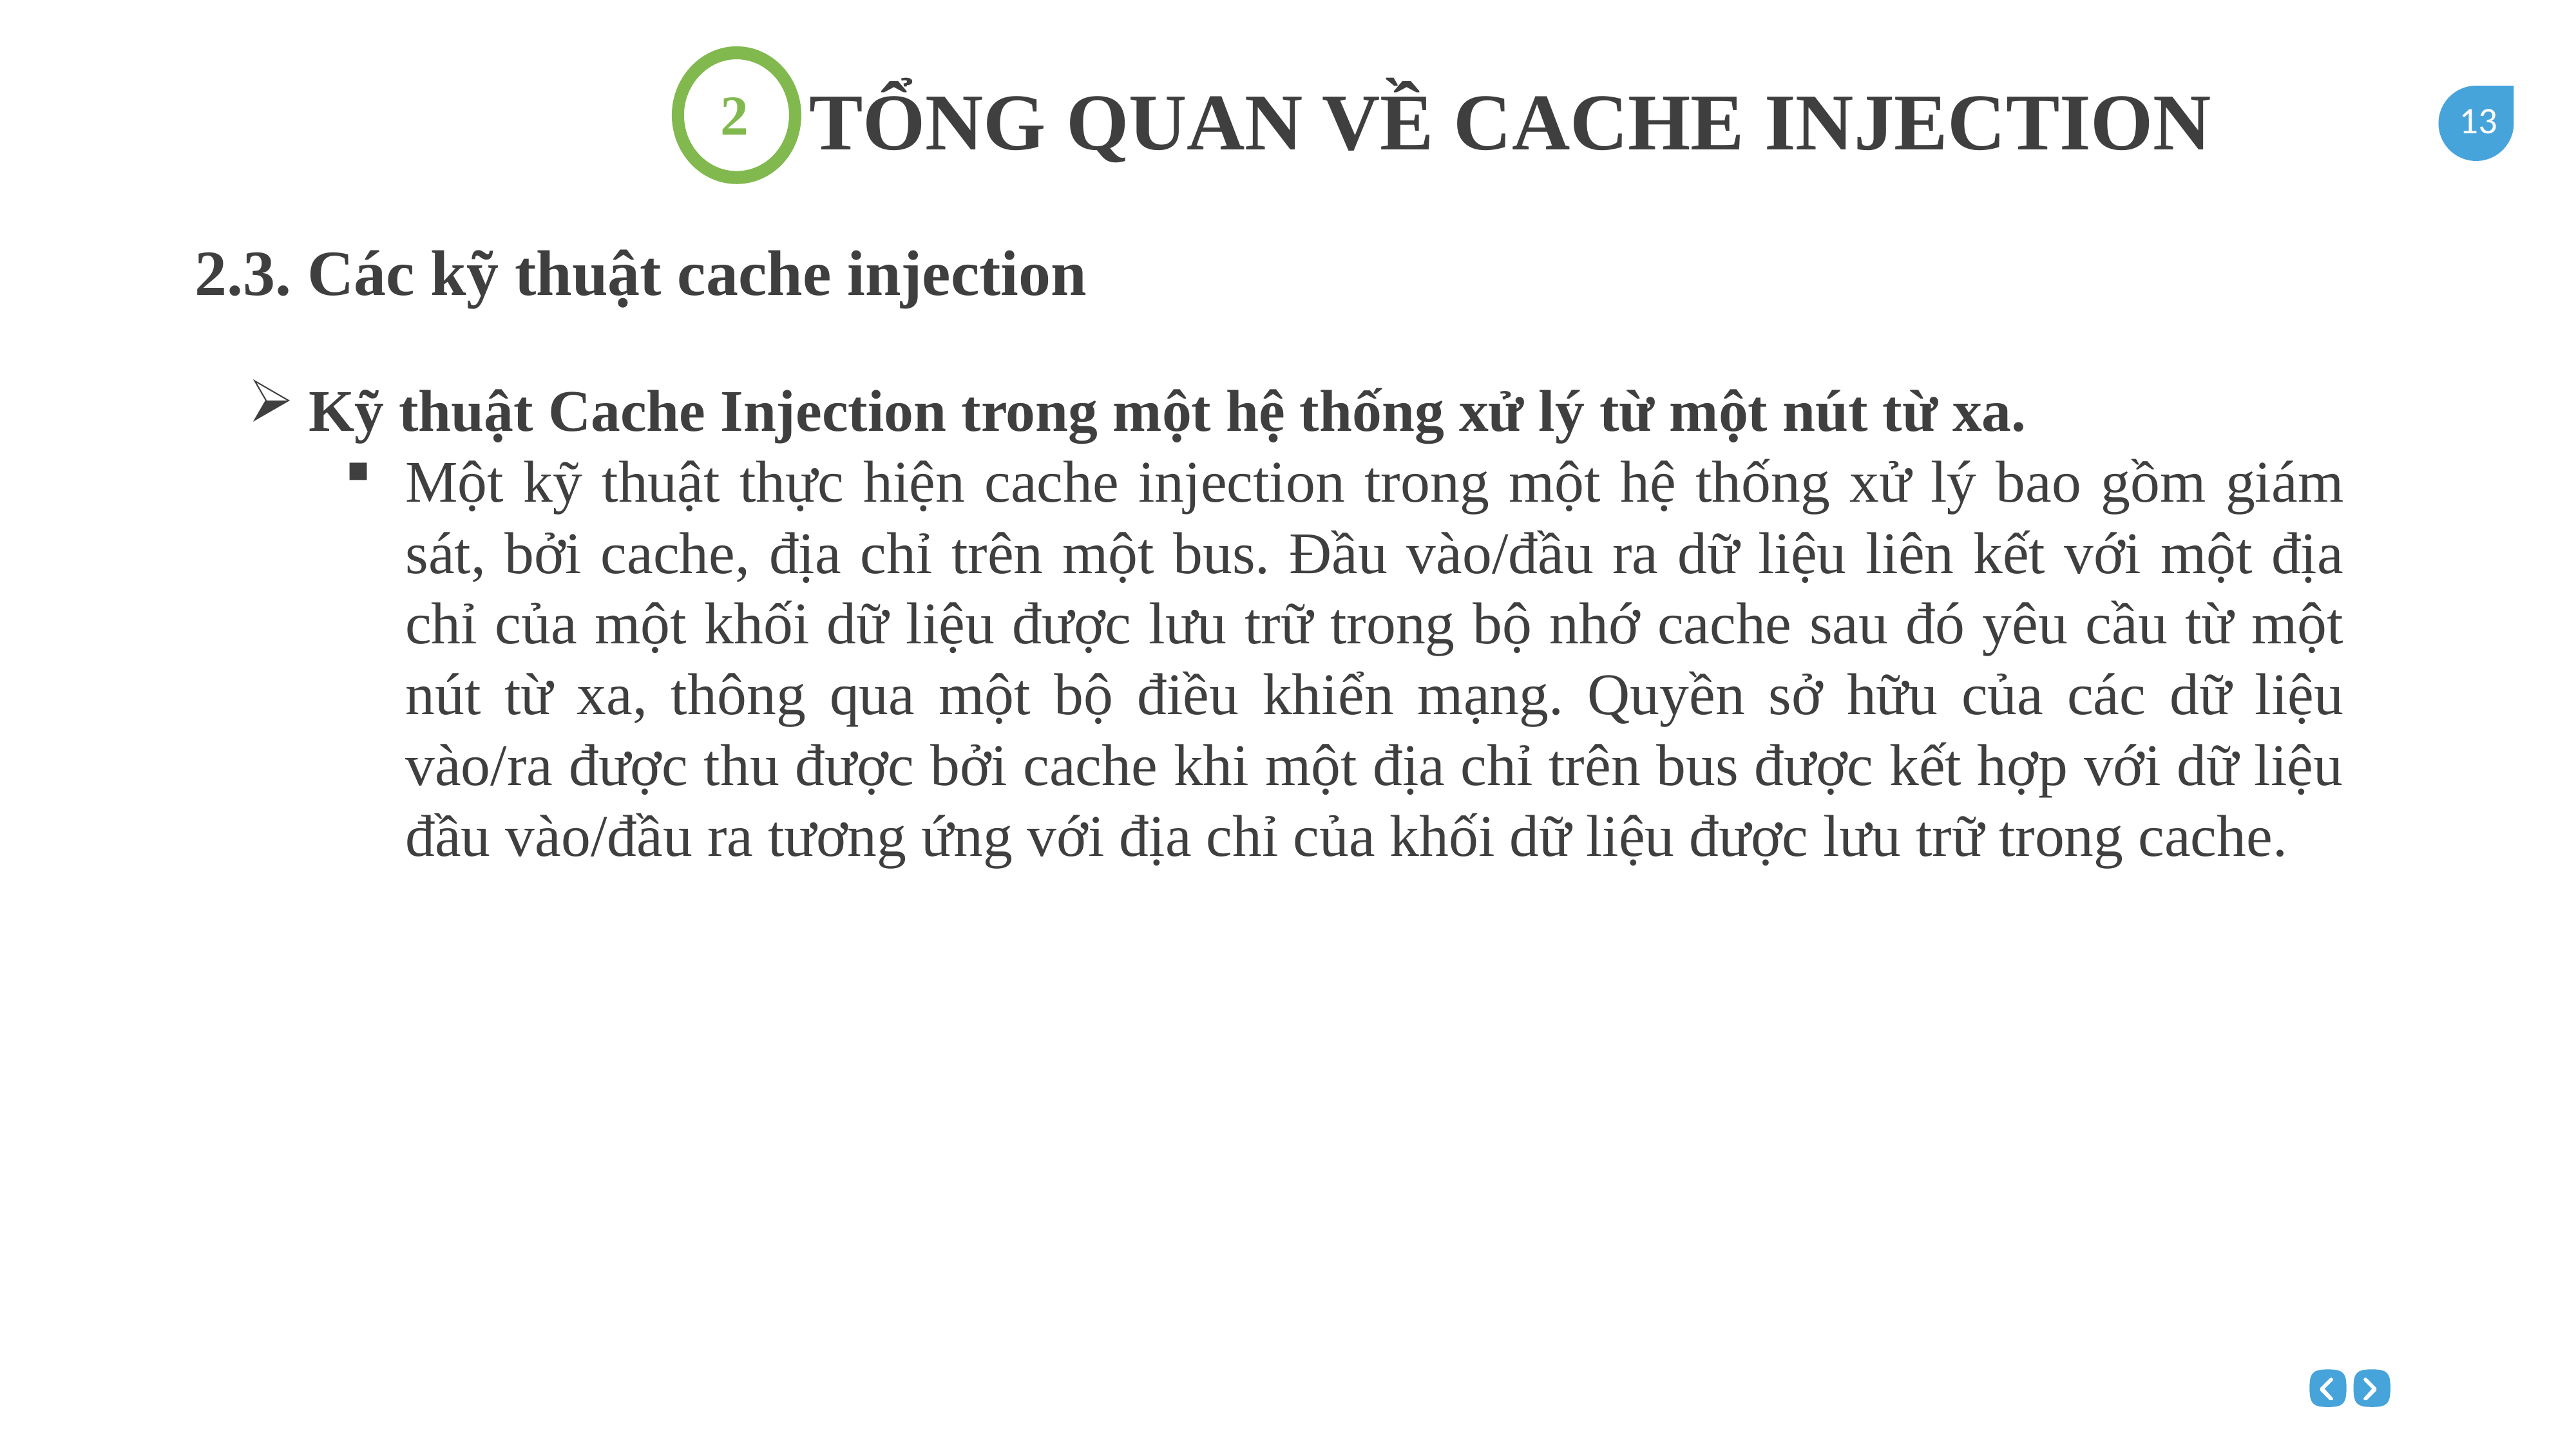

TỔNG QUAN VỀ CACHE INJECTION

2
2.3. Các kỹ thuật cache injection
Kỹ thuật Cache Injection trong một hệ thống xử lý từ một nút từ xa.
Một kỹ thuật thực hiện cache injection trong một hệ thống xử lý bao gồm giám sát, bởi cache, địa chỉ trên một bus. Đầu vào/đầu ra dữ liệu liên kết với một địa chỉ của một khối dữ liệu được lưu trữ trong bộ nhớ cache sau đó yêu cầu từ một nút từ xa, thông qua một bộ điều khiển mạng. Quyền sở hữu của các dữ liệu vào/ra được thu được bởi cache khi một địa chỉ trên bus được kết hợp với dữ liệu đầu vào/đầu ra tương ứng với địa chỉ của khối dữ liệu được lưu trữ trong cache.